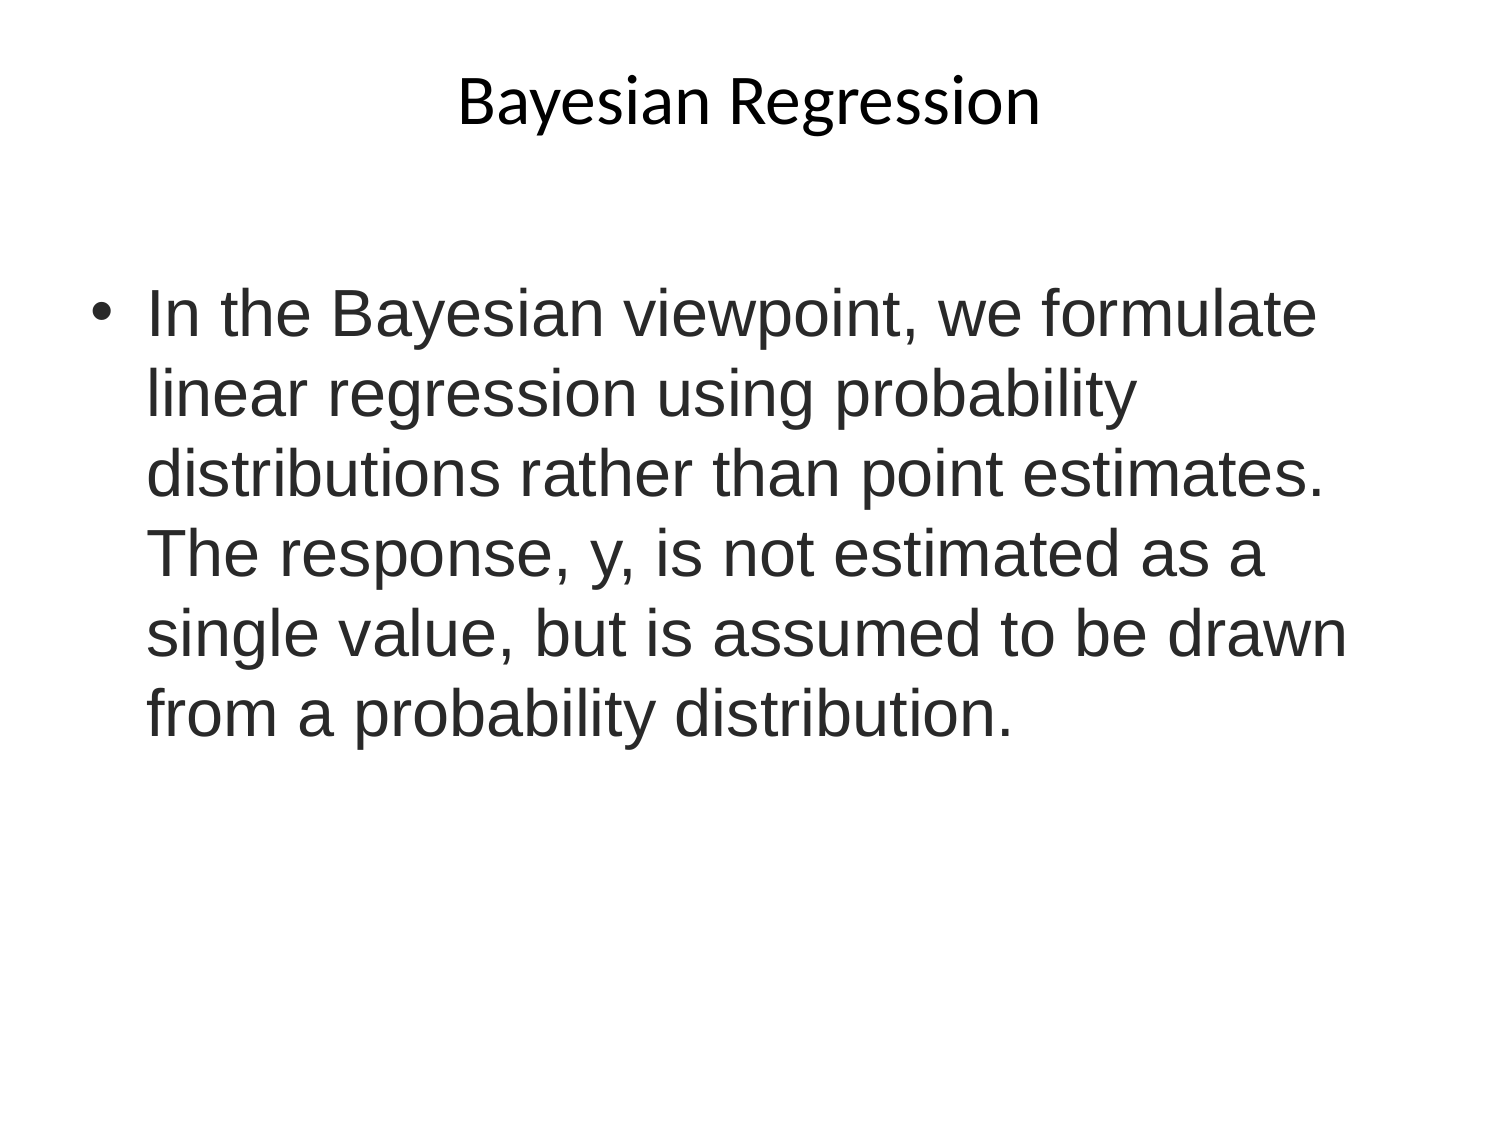

# Bayesian Regression
In the Bayesian viewpoint, we formulate linear regression using probability distributions rather than point estimates. The response, y, is not estimated as a single value, but is assumed to be drawn from a probability distribution.